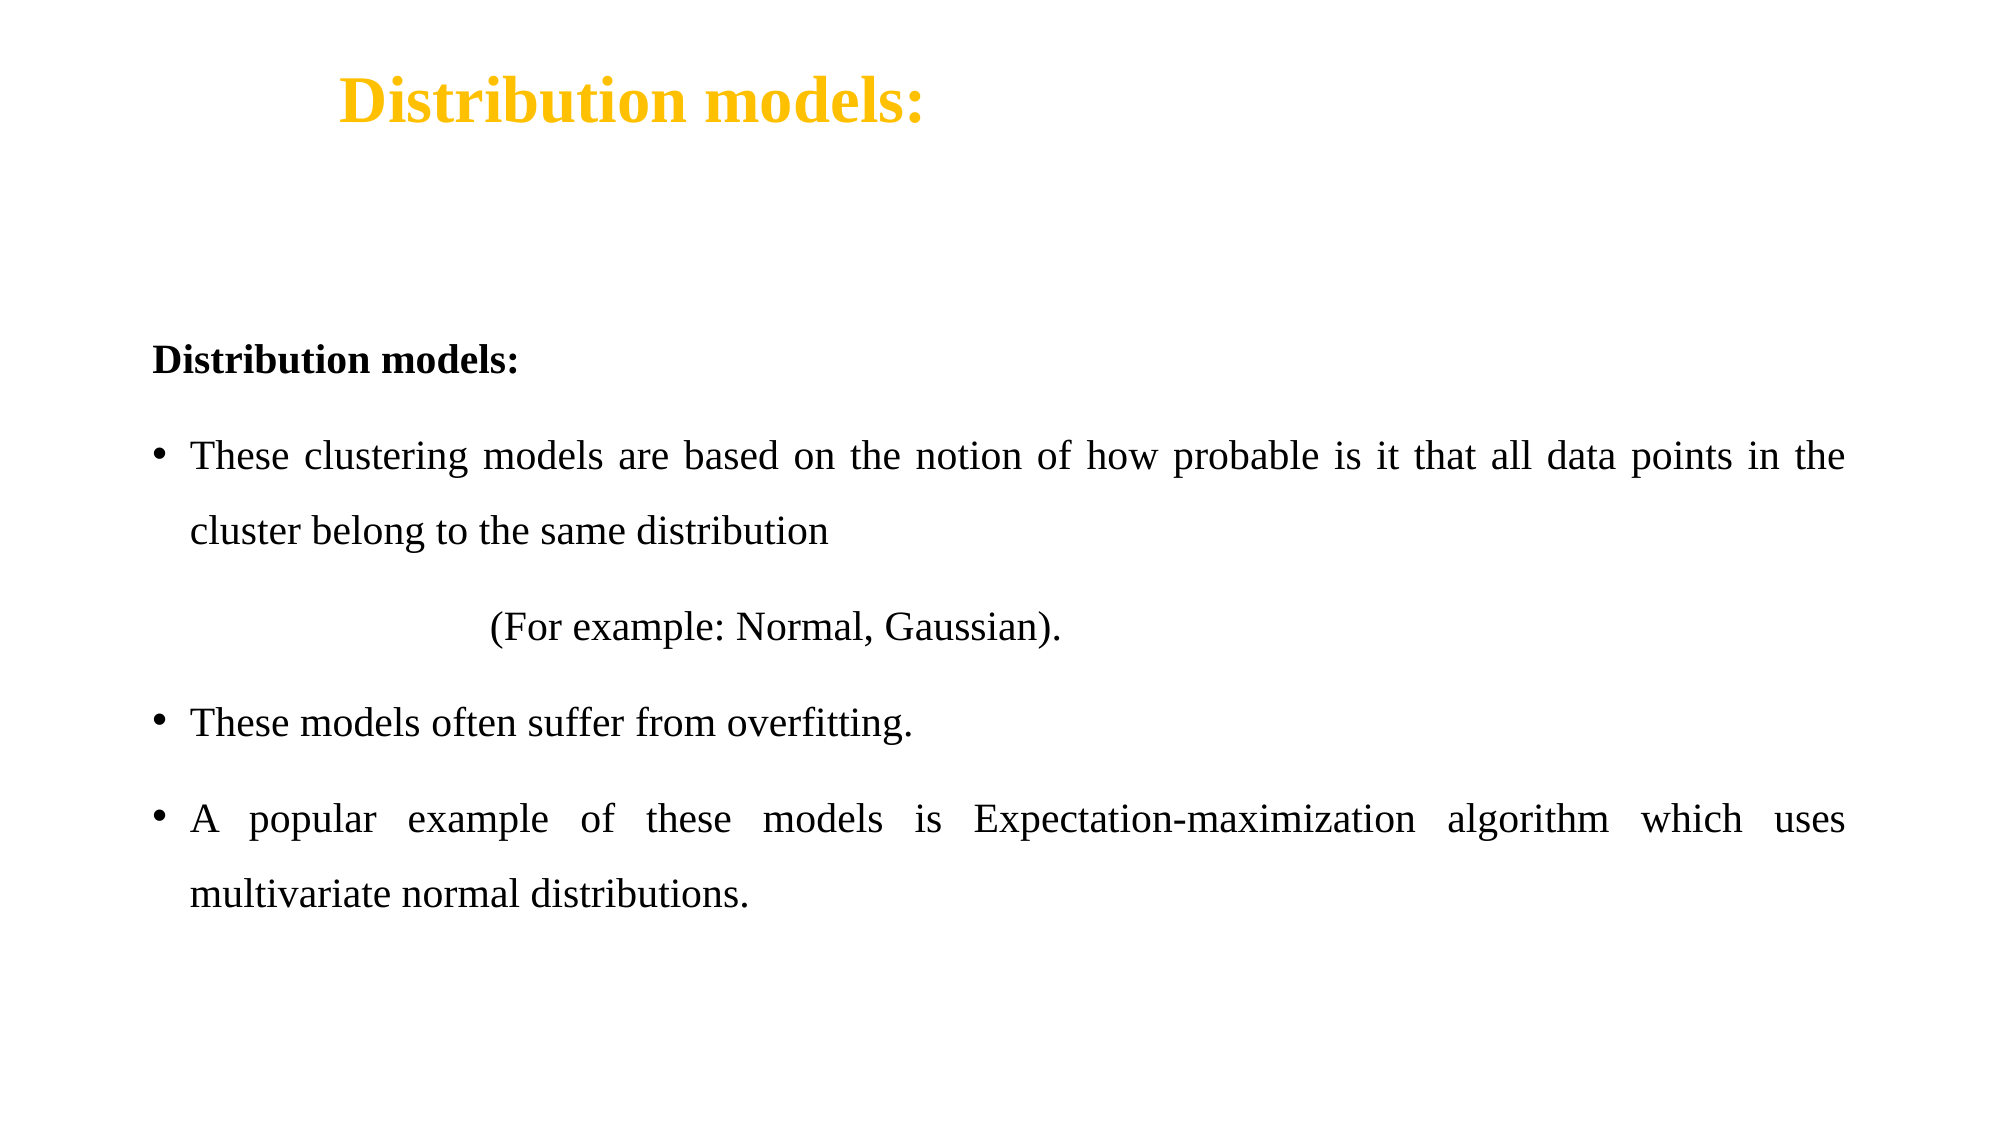

# Distribution models:
Distribution models:
These clustering models are based on the notion of how probable is it that all data points in the cluster belong to the same distribution
			(For example: Normal, Gaussian).
These models often suffer from overfitting.
A popular example of these models is Expectation-maximization algorithm which uses multivariate normal distributions.